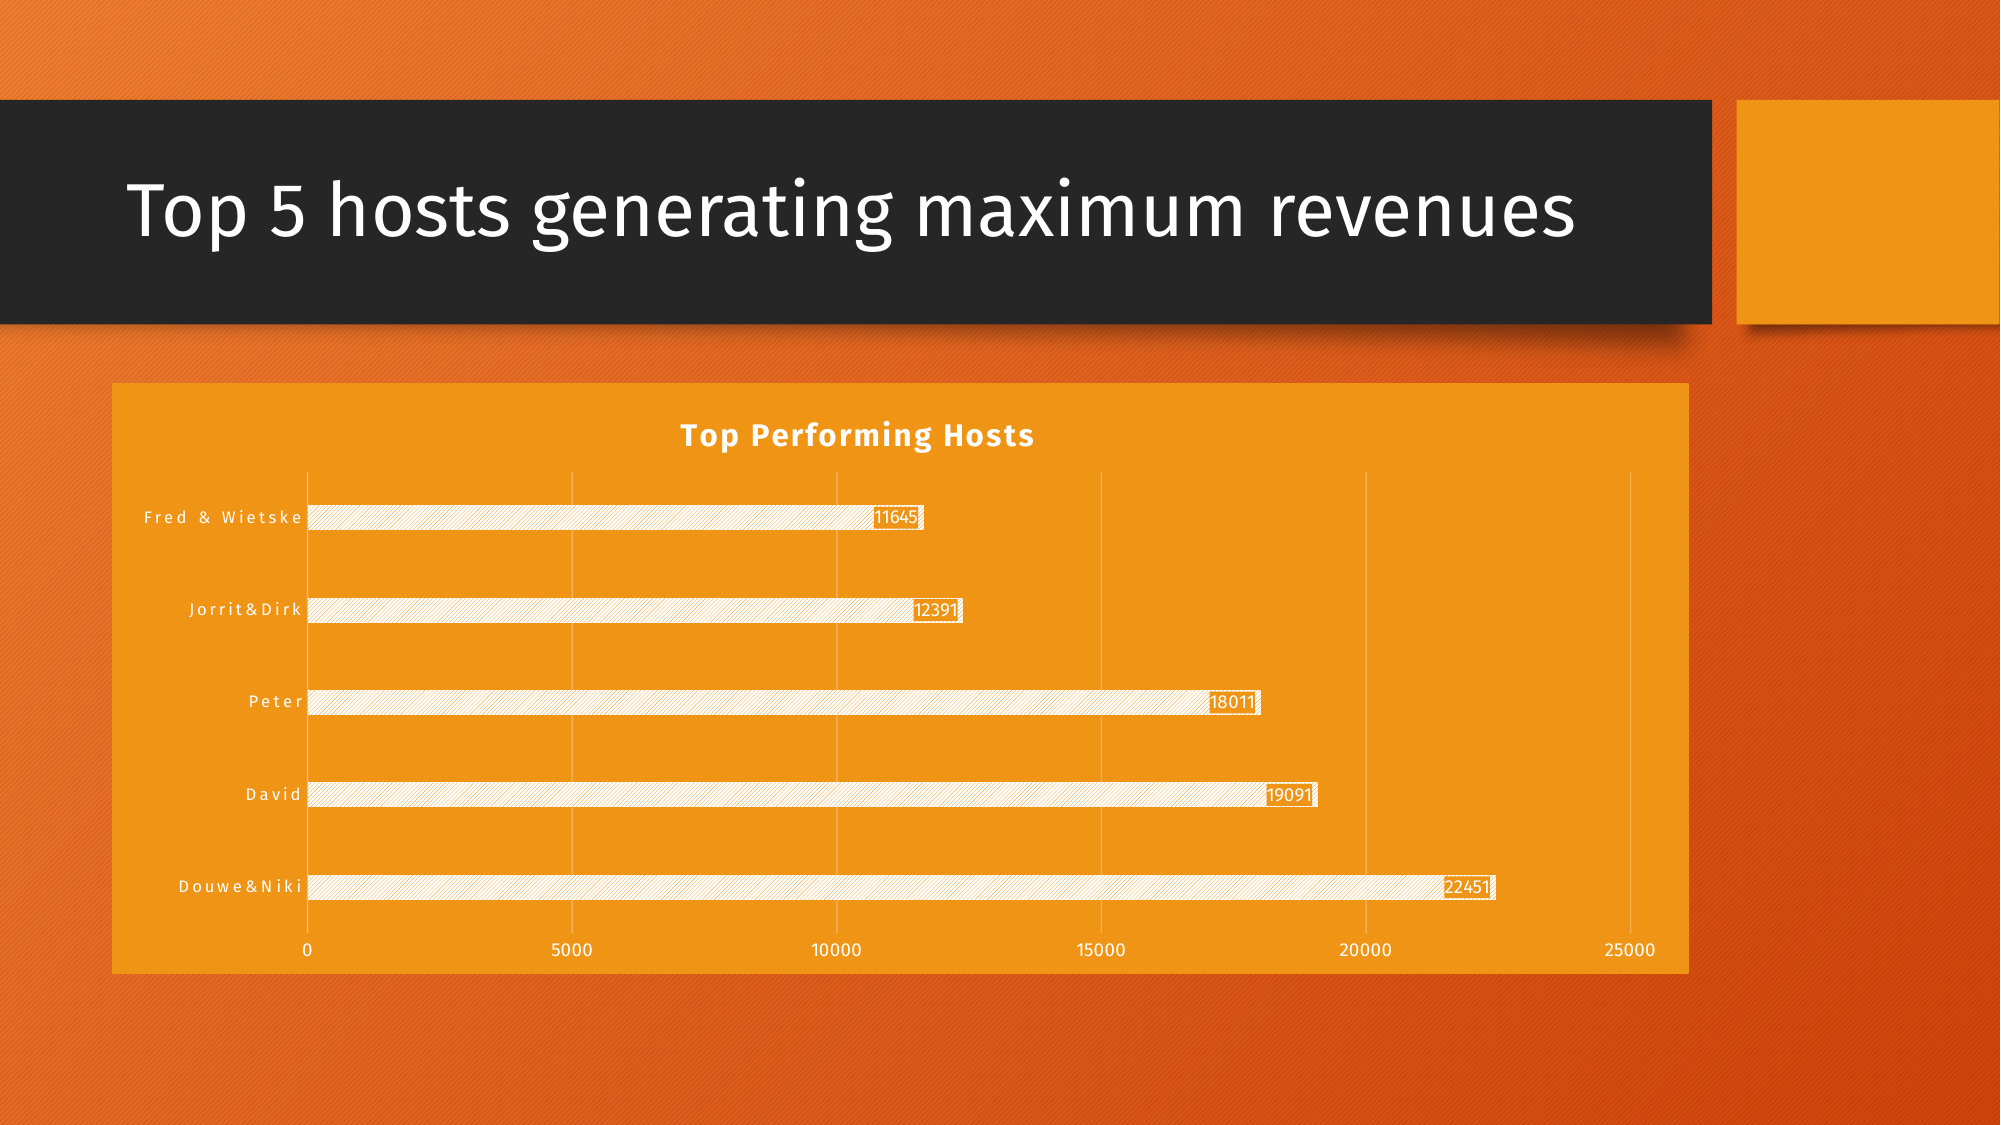

# Top 5 hosts generating maximum revenues

### Chart: Top Performing Hosts

| Category |  |
|---|---|
| Douwe&Niki | 22451.0 |
| David | 19091.0 |
| Peter | 18011.0 |
| Jorrit&Dirk | 12391.0 |
| Fred & Wietske | 11645.0 |